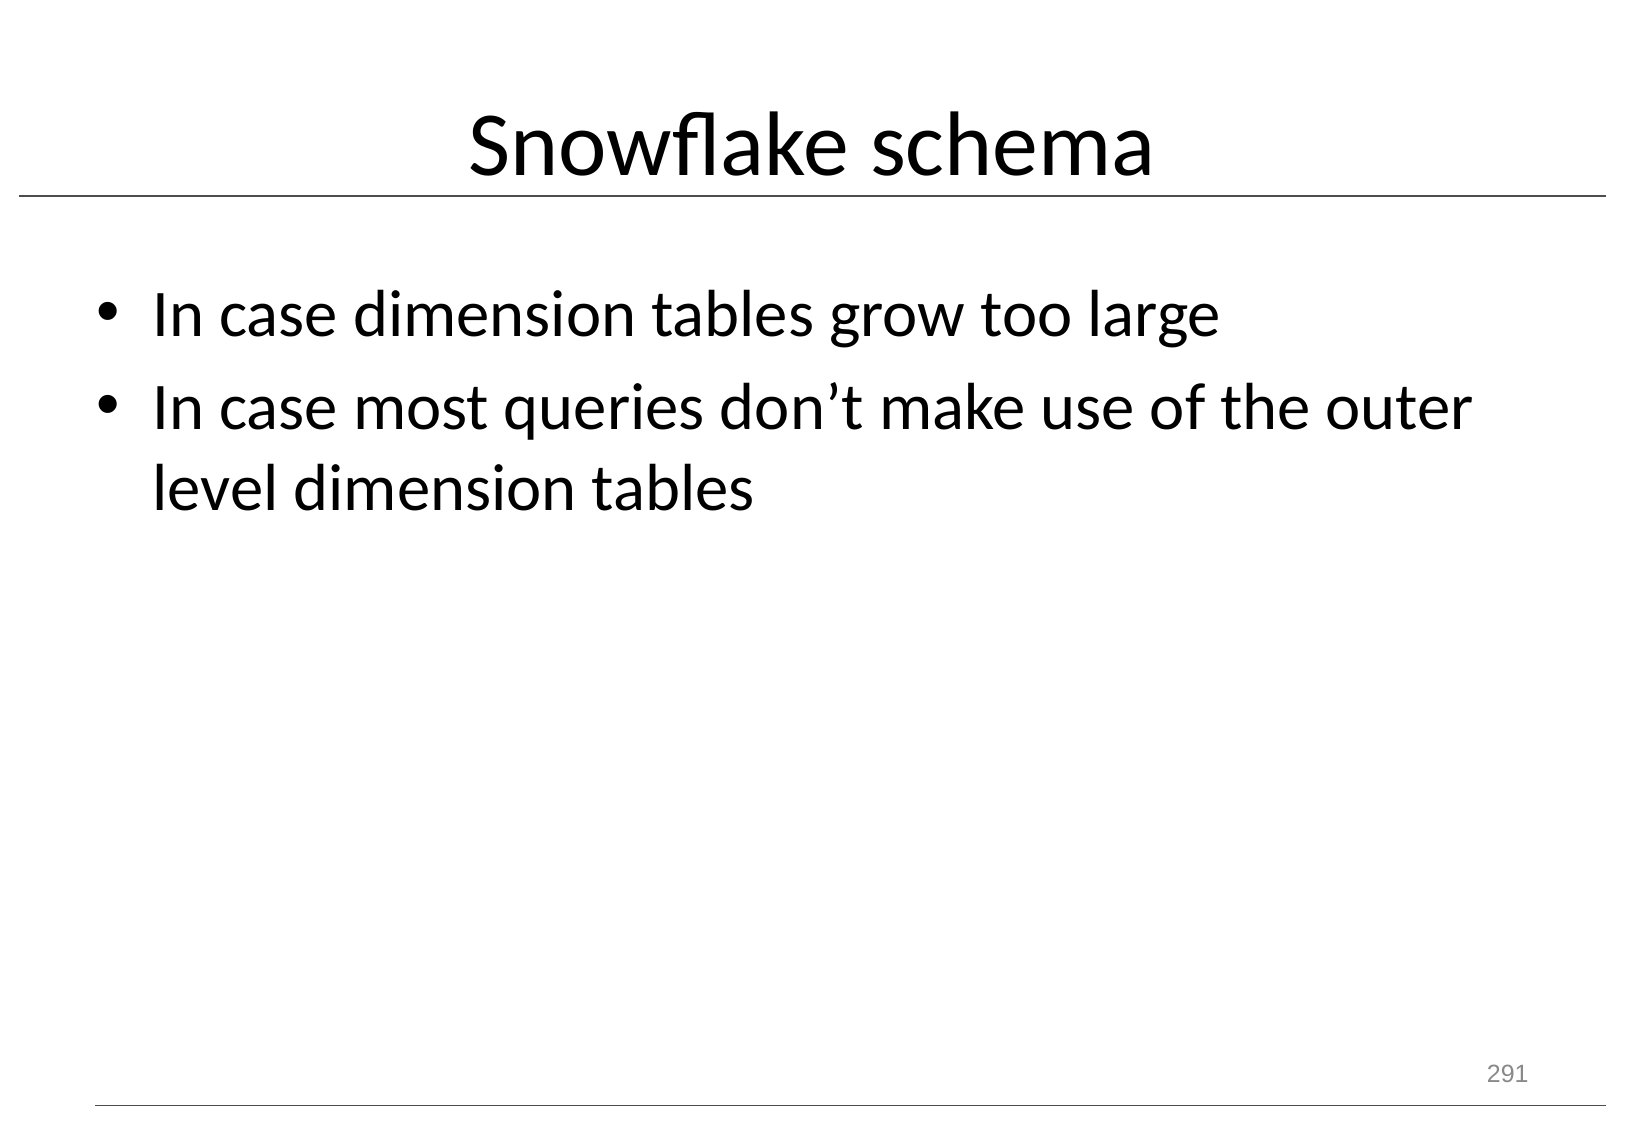

# Snowflake schema
In case dimension tables grow too large
In case most queries don’t make use of the outer level dimension tables
291